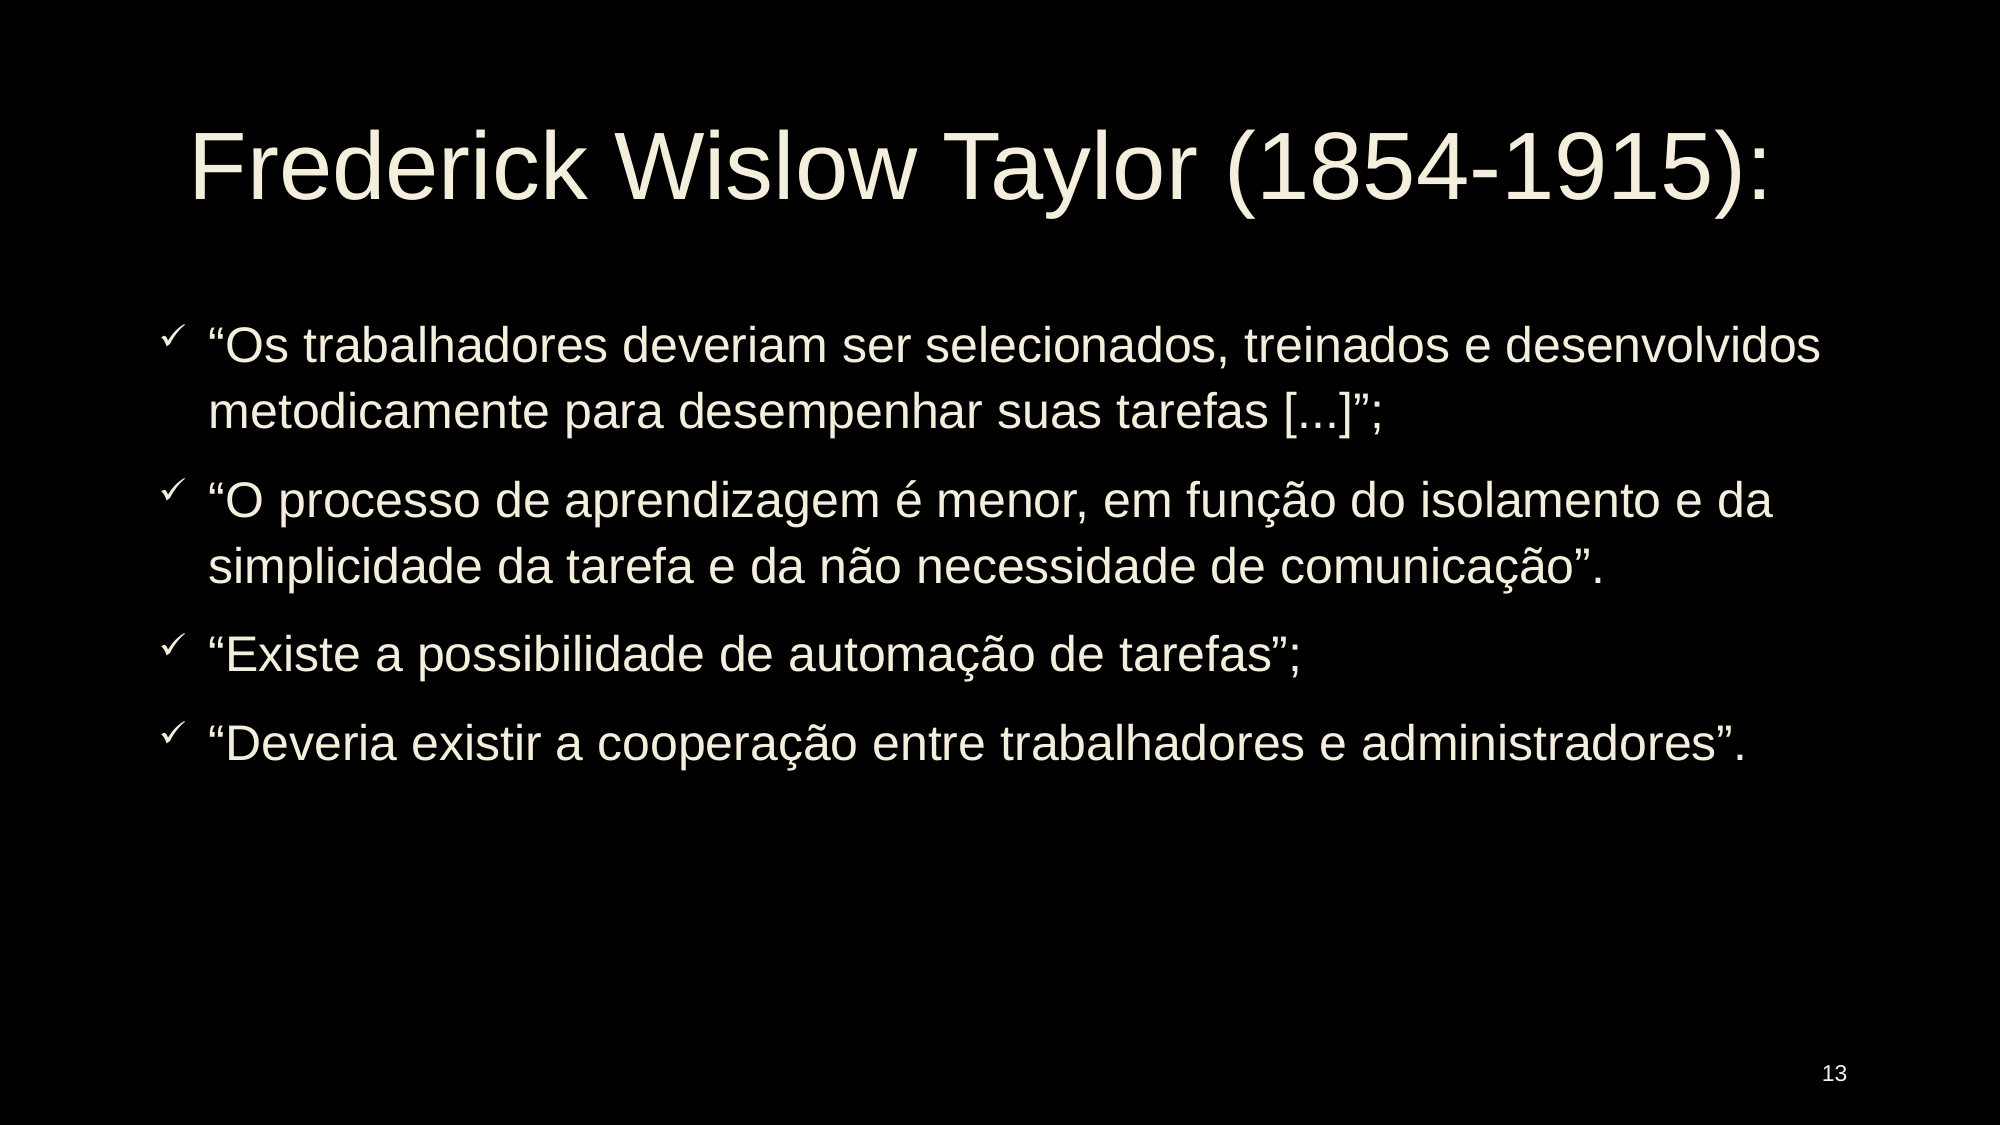

# Frederick Wislow Taylor (1854-1915):
“Os trabalhadores deveriam ser selecionados, treinados e desenvolvidos metodicamente para desempenhar suas tarefas [...]”;
“O processo de aprendizagem é menor, em função do isolamento e da simplicidade da tarefa e da não necessidade de comunicação”.
“Existe a possibilidade de automação de tarefas”;
“Deveria existir a cooperação entre trabalhadores e administradores”.
13